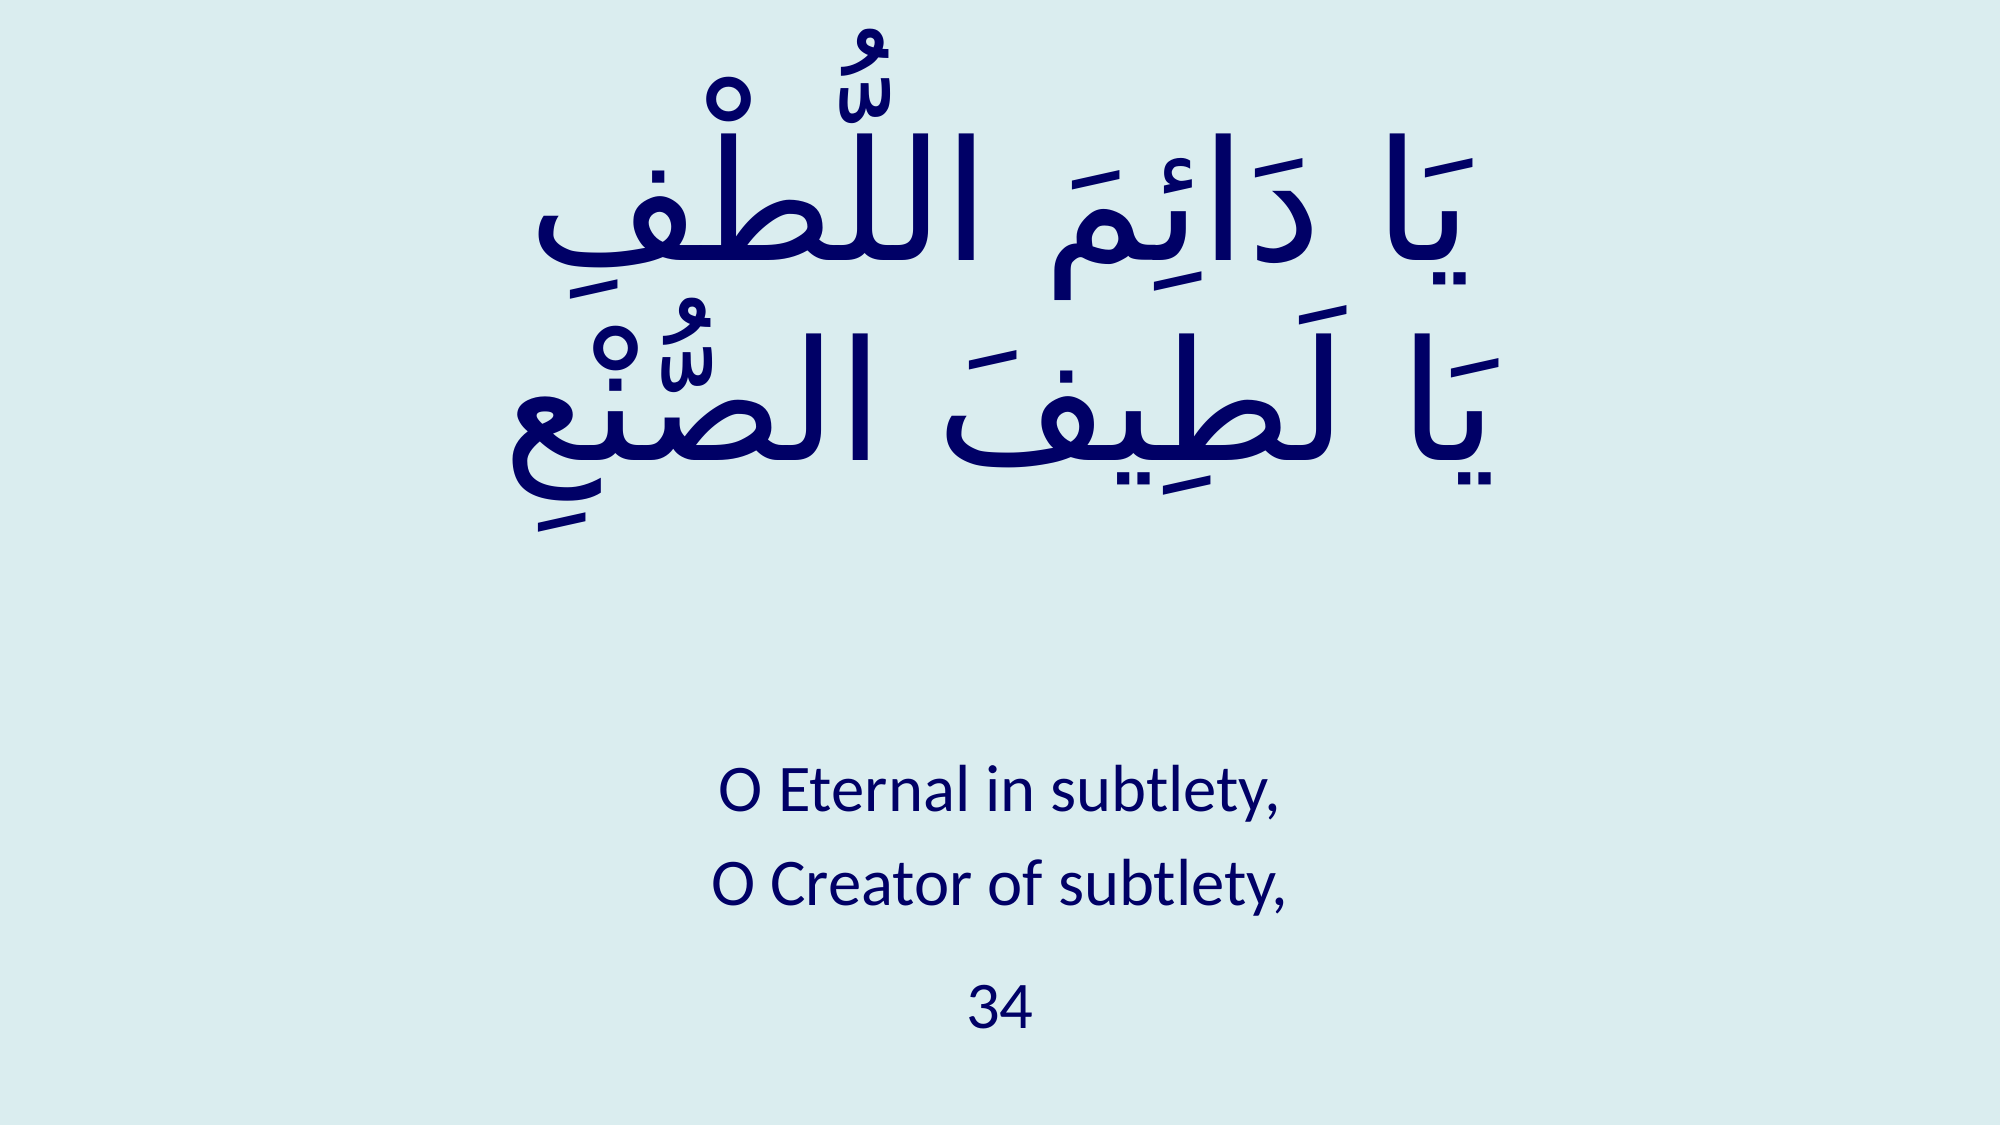

# يَا دَائِمَ اللُّطْفِ يَا لَطِيفَ الصُّنْعِ
O Eternal in subtlety,
O Creator of subtlety,
34